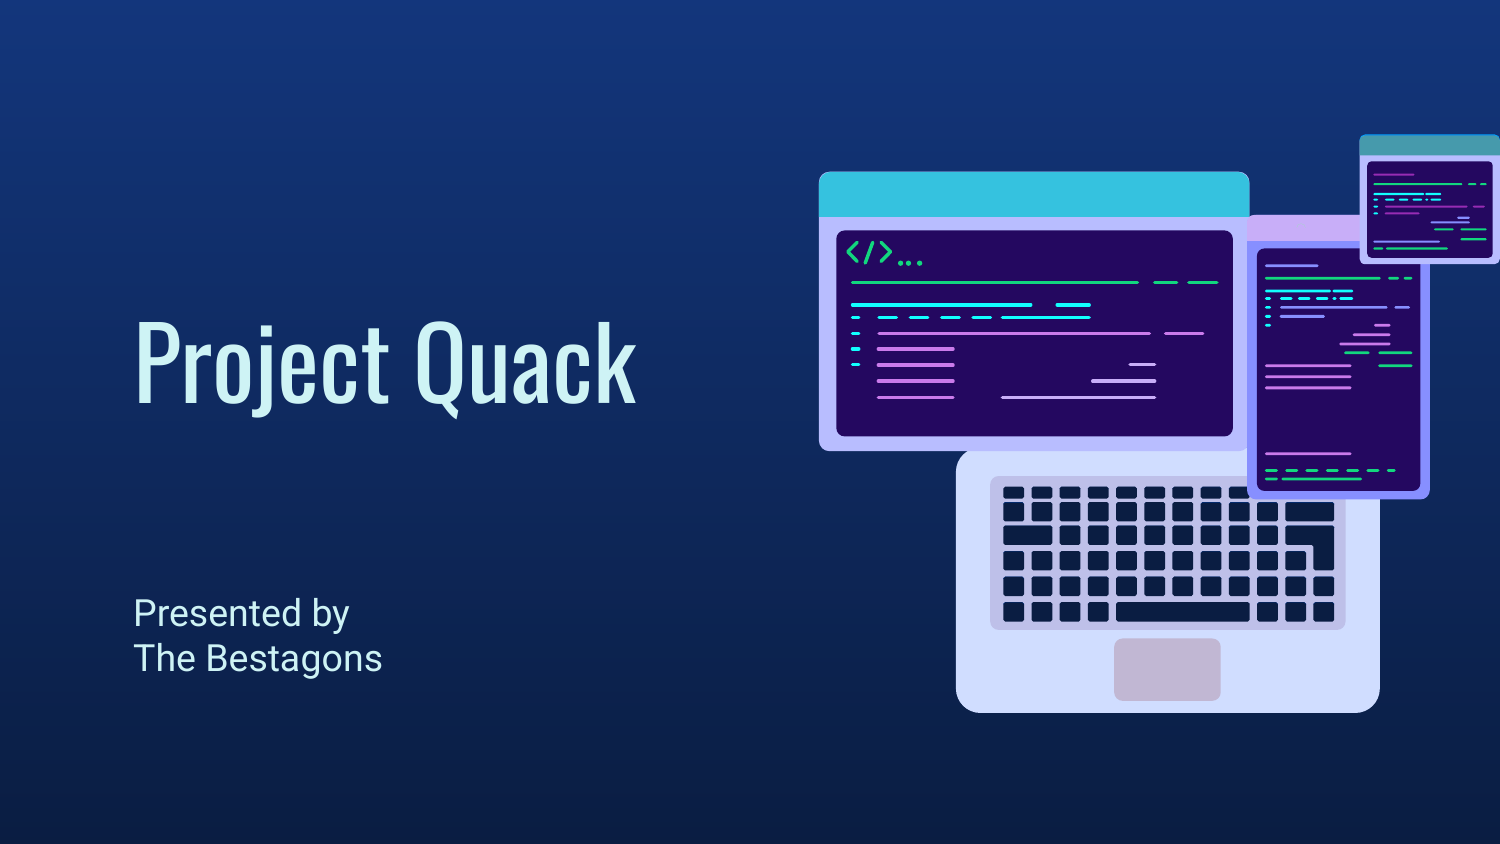

# Project Quack

Presented by
The Bestagons